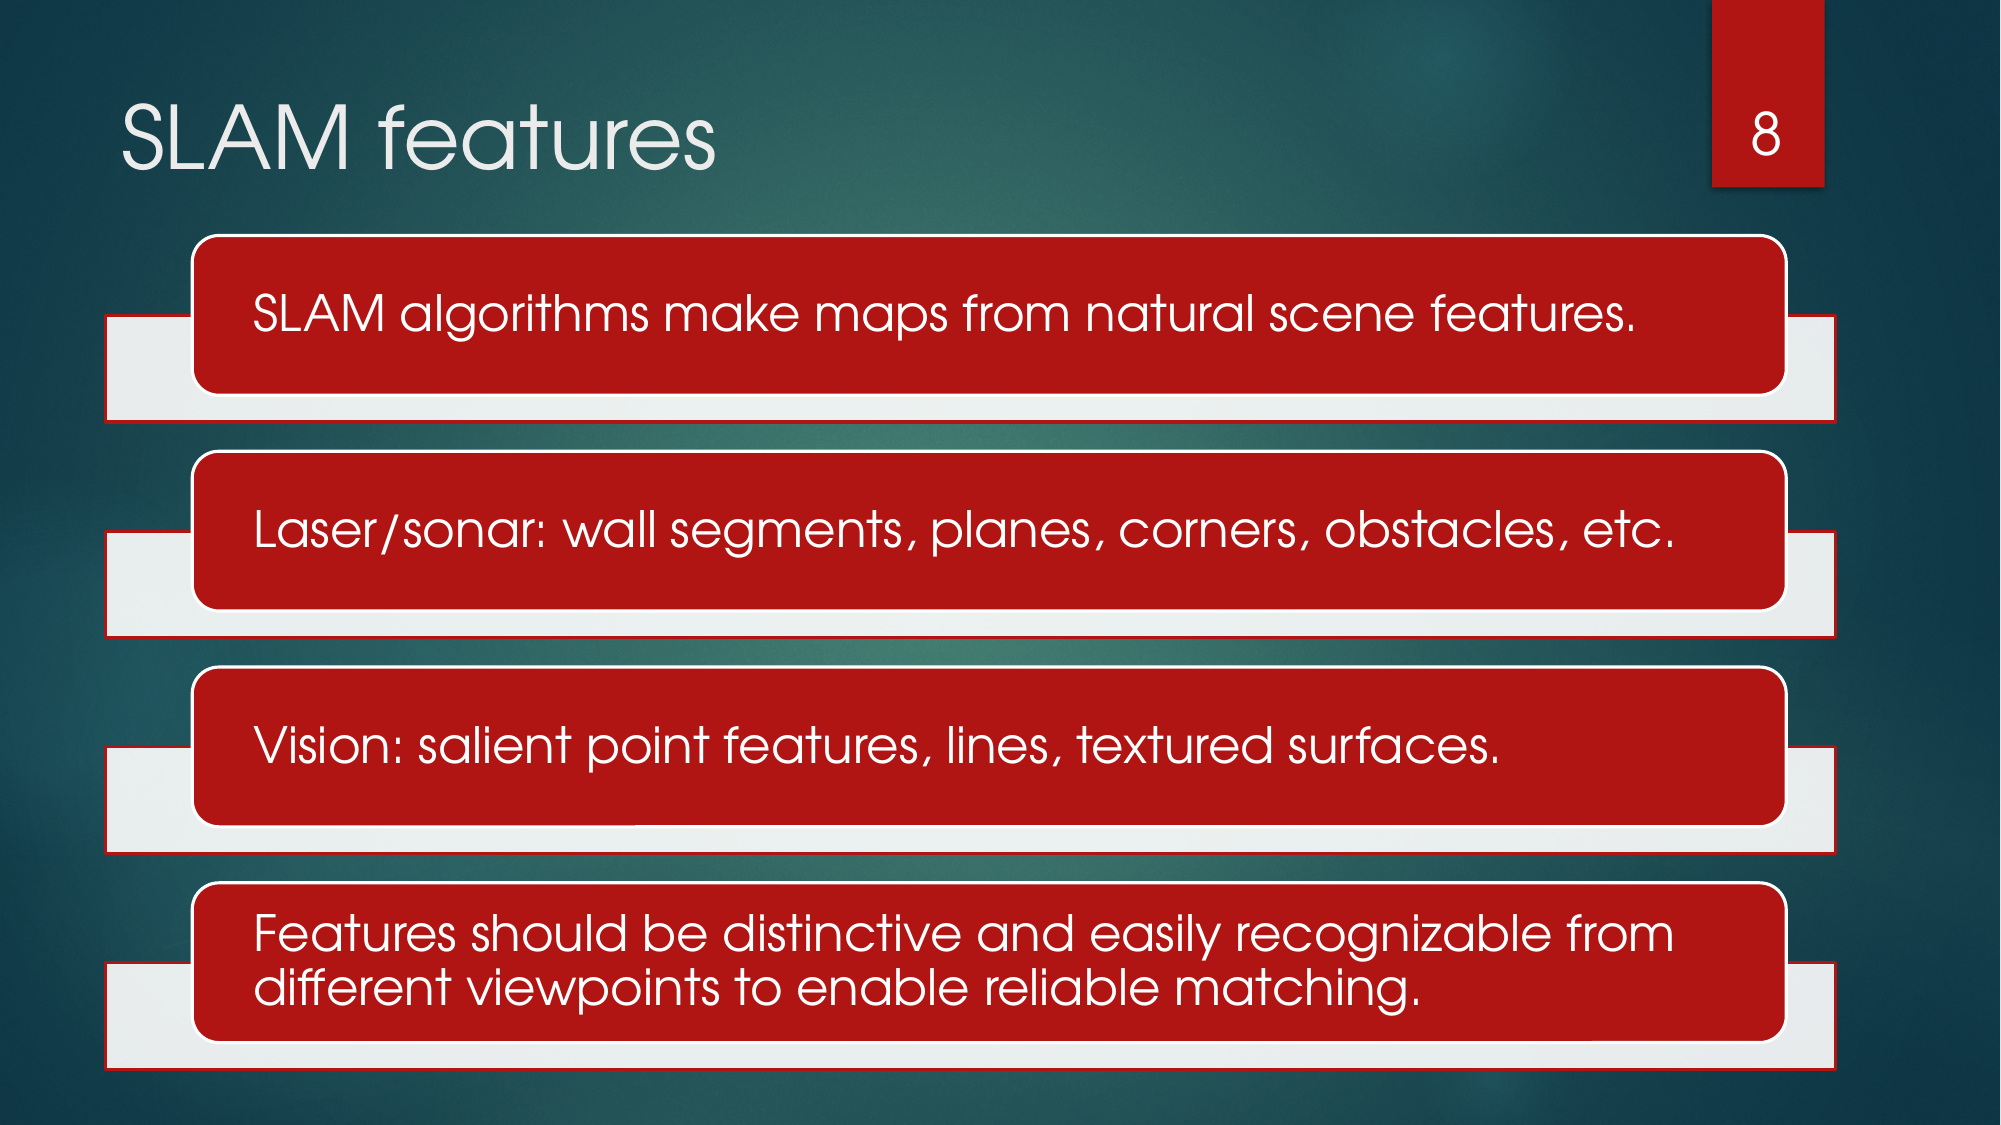

8
# SLAM features
SLAM algorithms make maps from natural scene features.
Laser/sonar: wall segments, planes, corners, obstacles, etc.
Vision: salient point features, lines, textured surfaces.
Features should be distinctive and easily recognizable from different viewpoints to enable reliable matching.